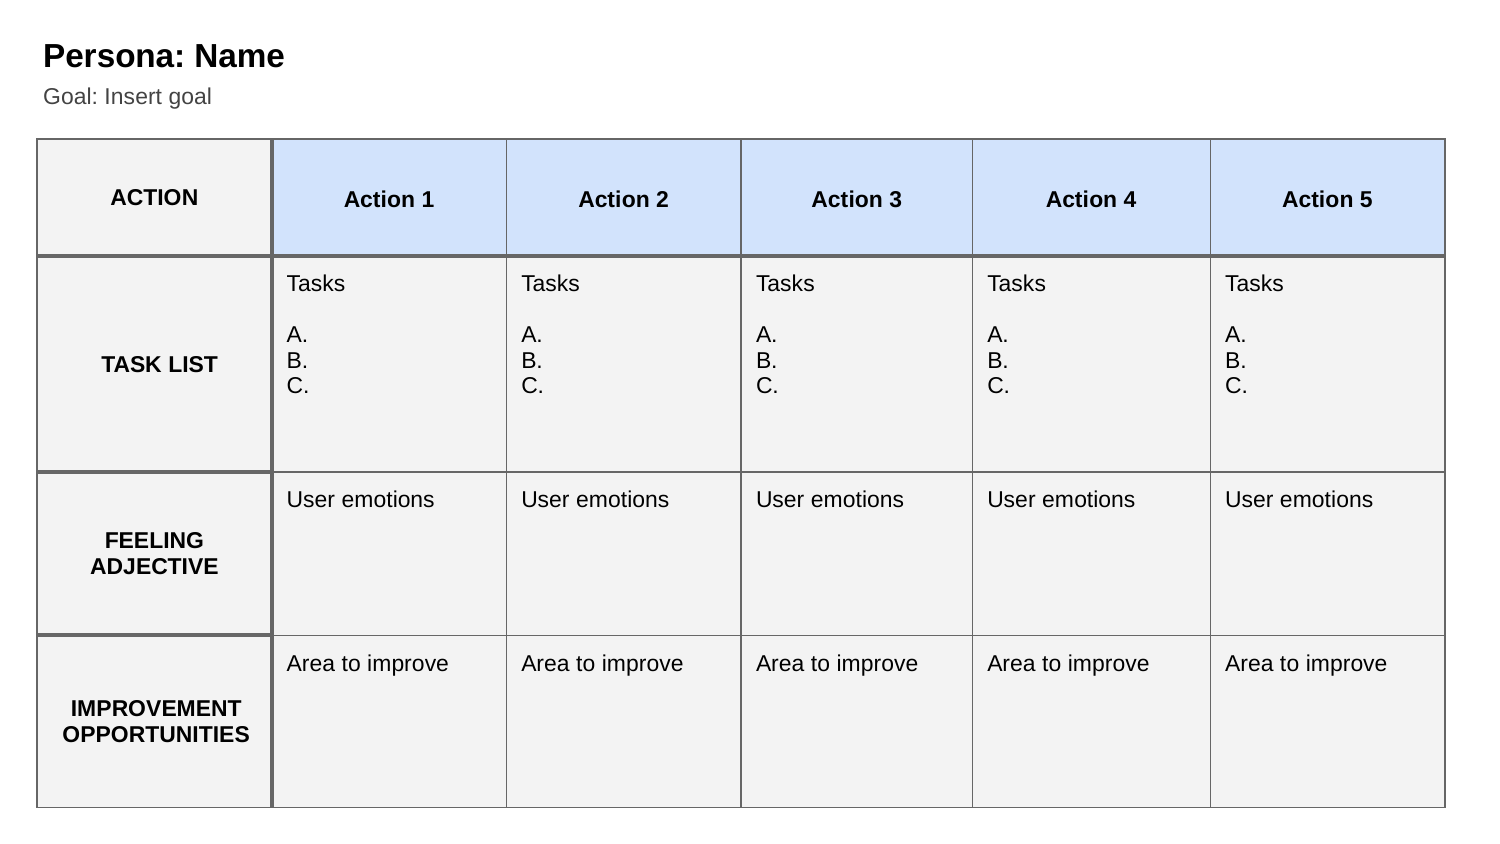

Persona: Name
Goal: Insert goal
| ACTION | Action 1 | Action 2 | Action 3 | Action 4 | Action 5 |
| --- | --- | --- | --- | --- | --- |
| TASK LIST | Tasks A. B. C. | Tasks A. B. C. | Tasks A. B. C. | Tasks A. B. C. | Tasks A. B. C. |
| FEELING ADJECTIVE | User emotions | User emotions | User emotions | User emotions | User emotions |
| IMPROVEMENT OPPORTUNITIES | Area to improve | Area to improve | Area to improve | Area to improve | Area to improve |